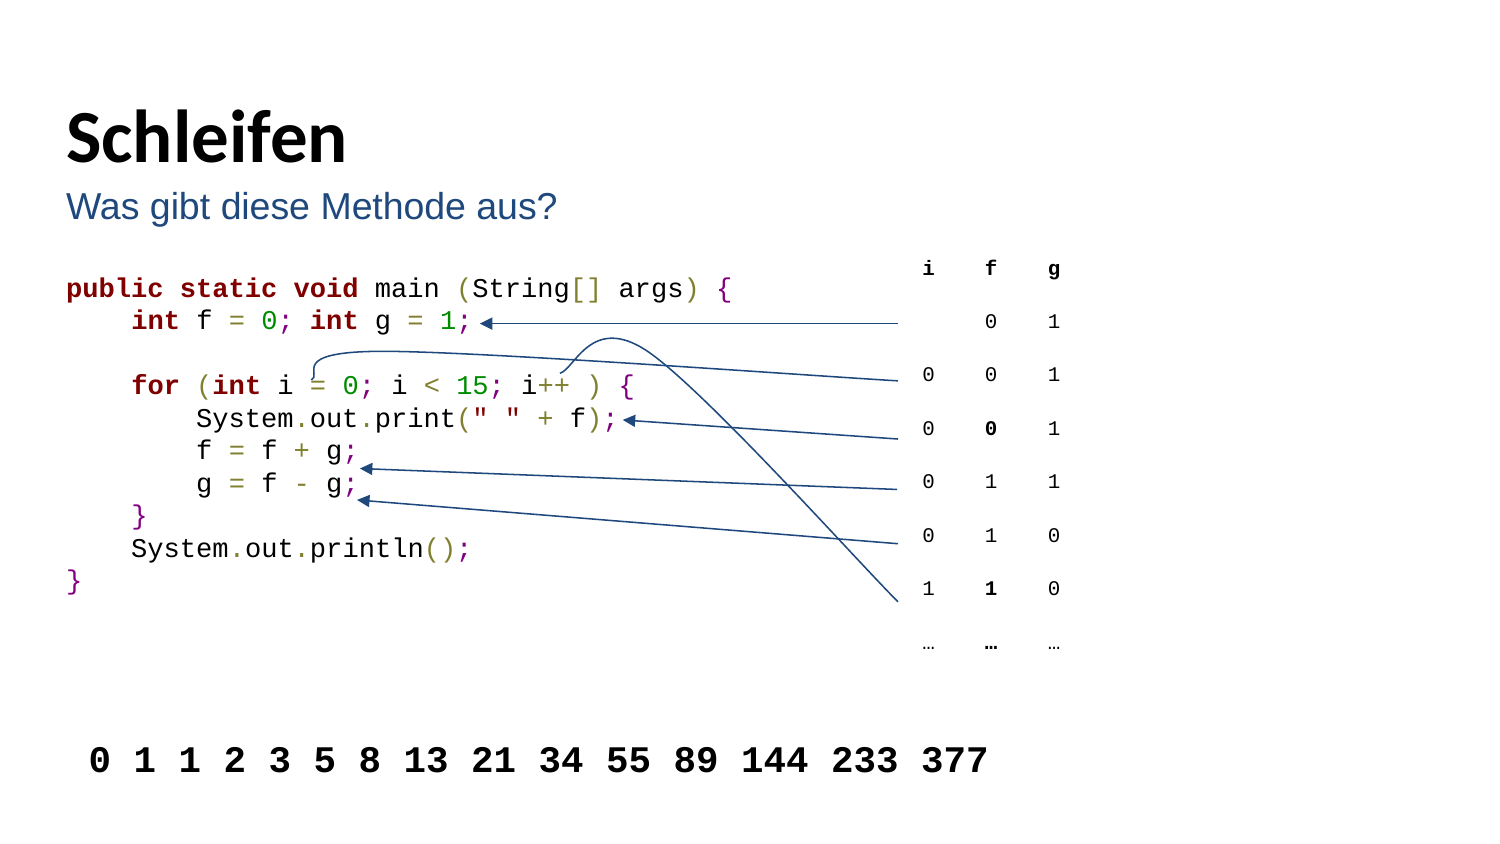

# Schleifen
Was gibt diese Methode aus?
| i | f | g |
| --- | --- | --- |
|  | 0 | 1 |
| 0 | 0 | 1 |
| 0 | 0 | 1 |
| 0 | 1 | 1 |
| 0 | 1 | 0 |
| 1 | 1 | 0 |
| … | … | … |
public static void main (String[] args) {
    int f = 0; int g = 1;
    for (int i = 0; i < 15; i++ ) {
        System.out.print(" " + f);
        f = f + g;
        g = f - g;
    }
    System.out.println();
}

 0 1 1 2 3 5 8 13 21 34 55 89 144 233 377